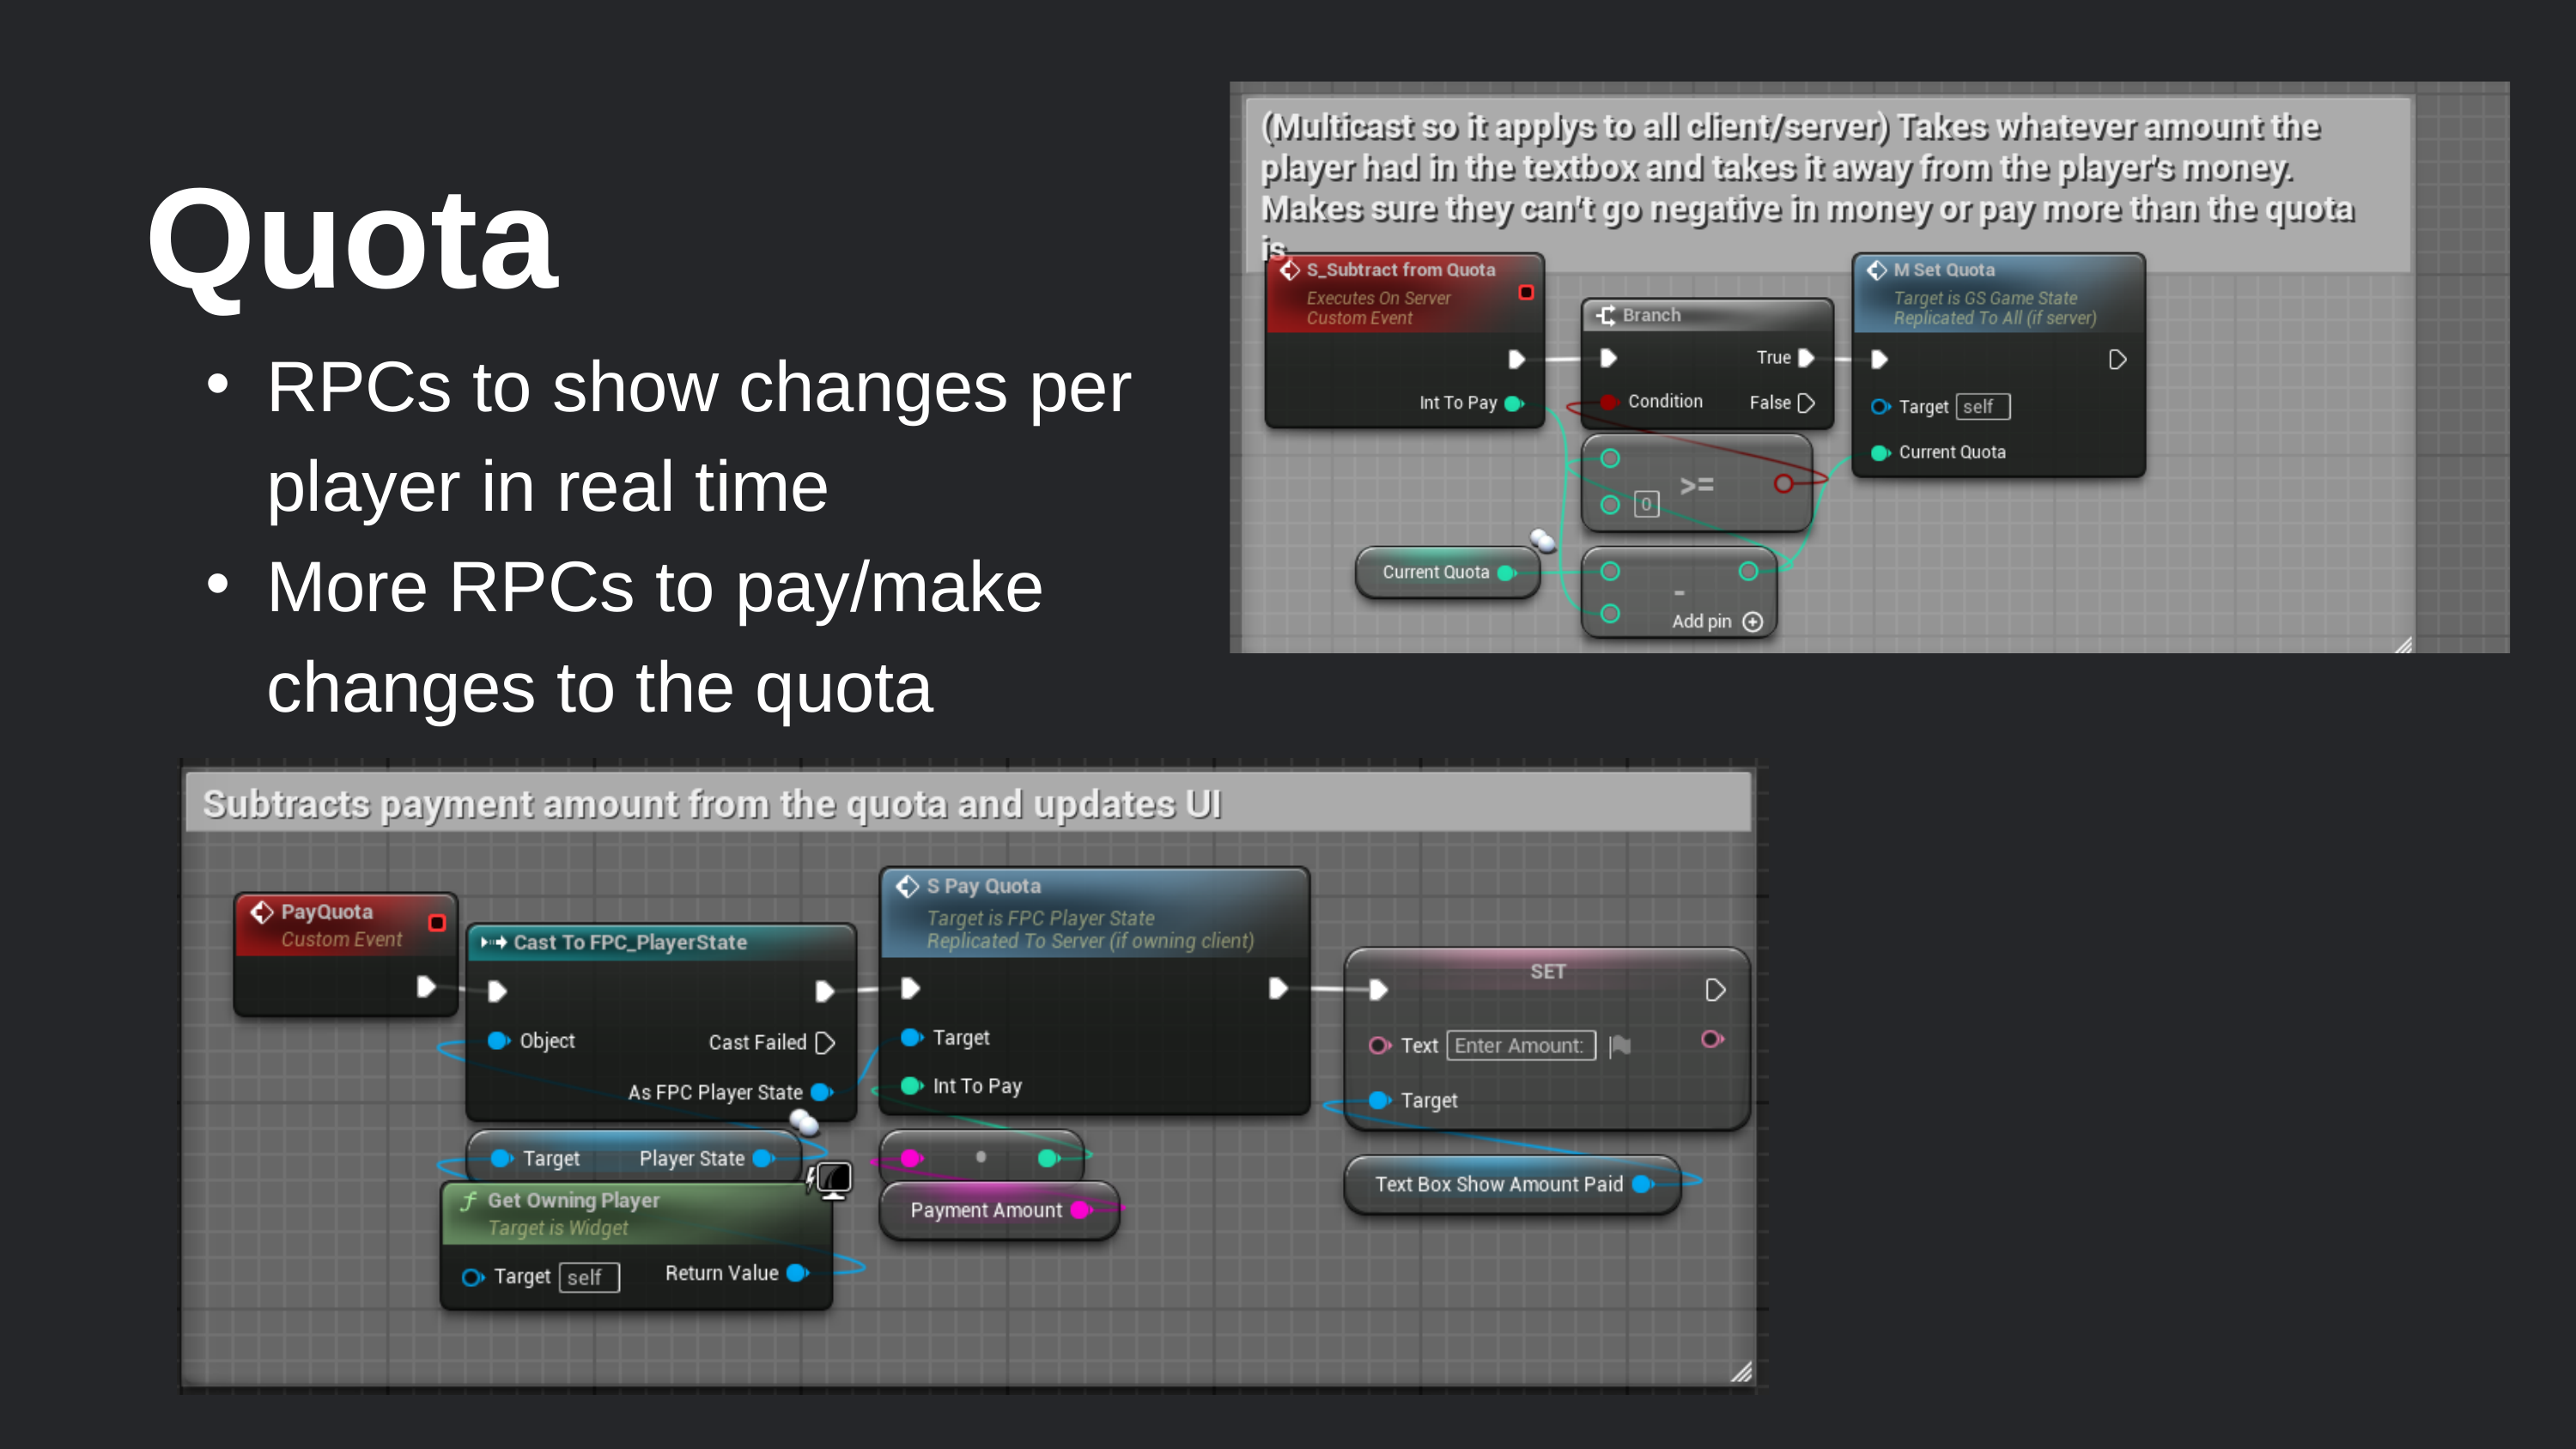

Quota
RPCs to show changes per player in real time
More RPCs to pay/make changes to the quota